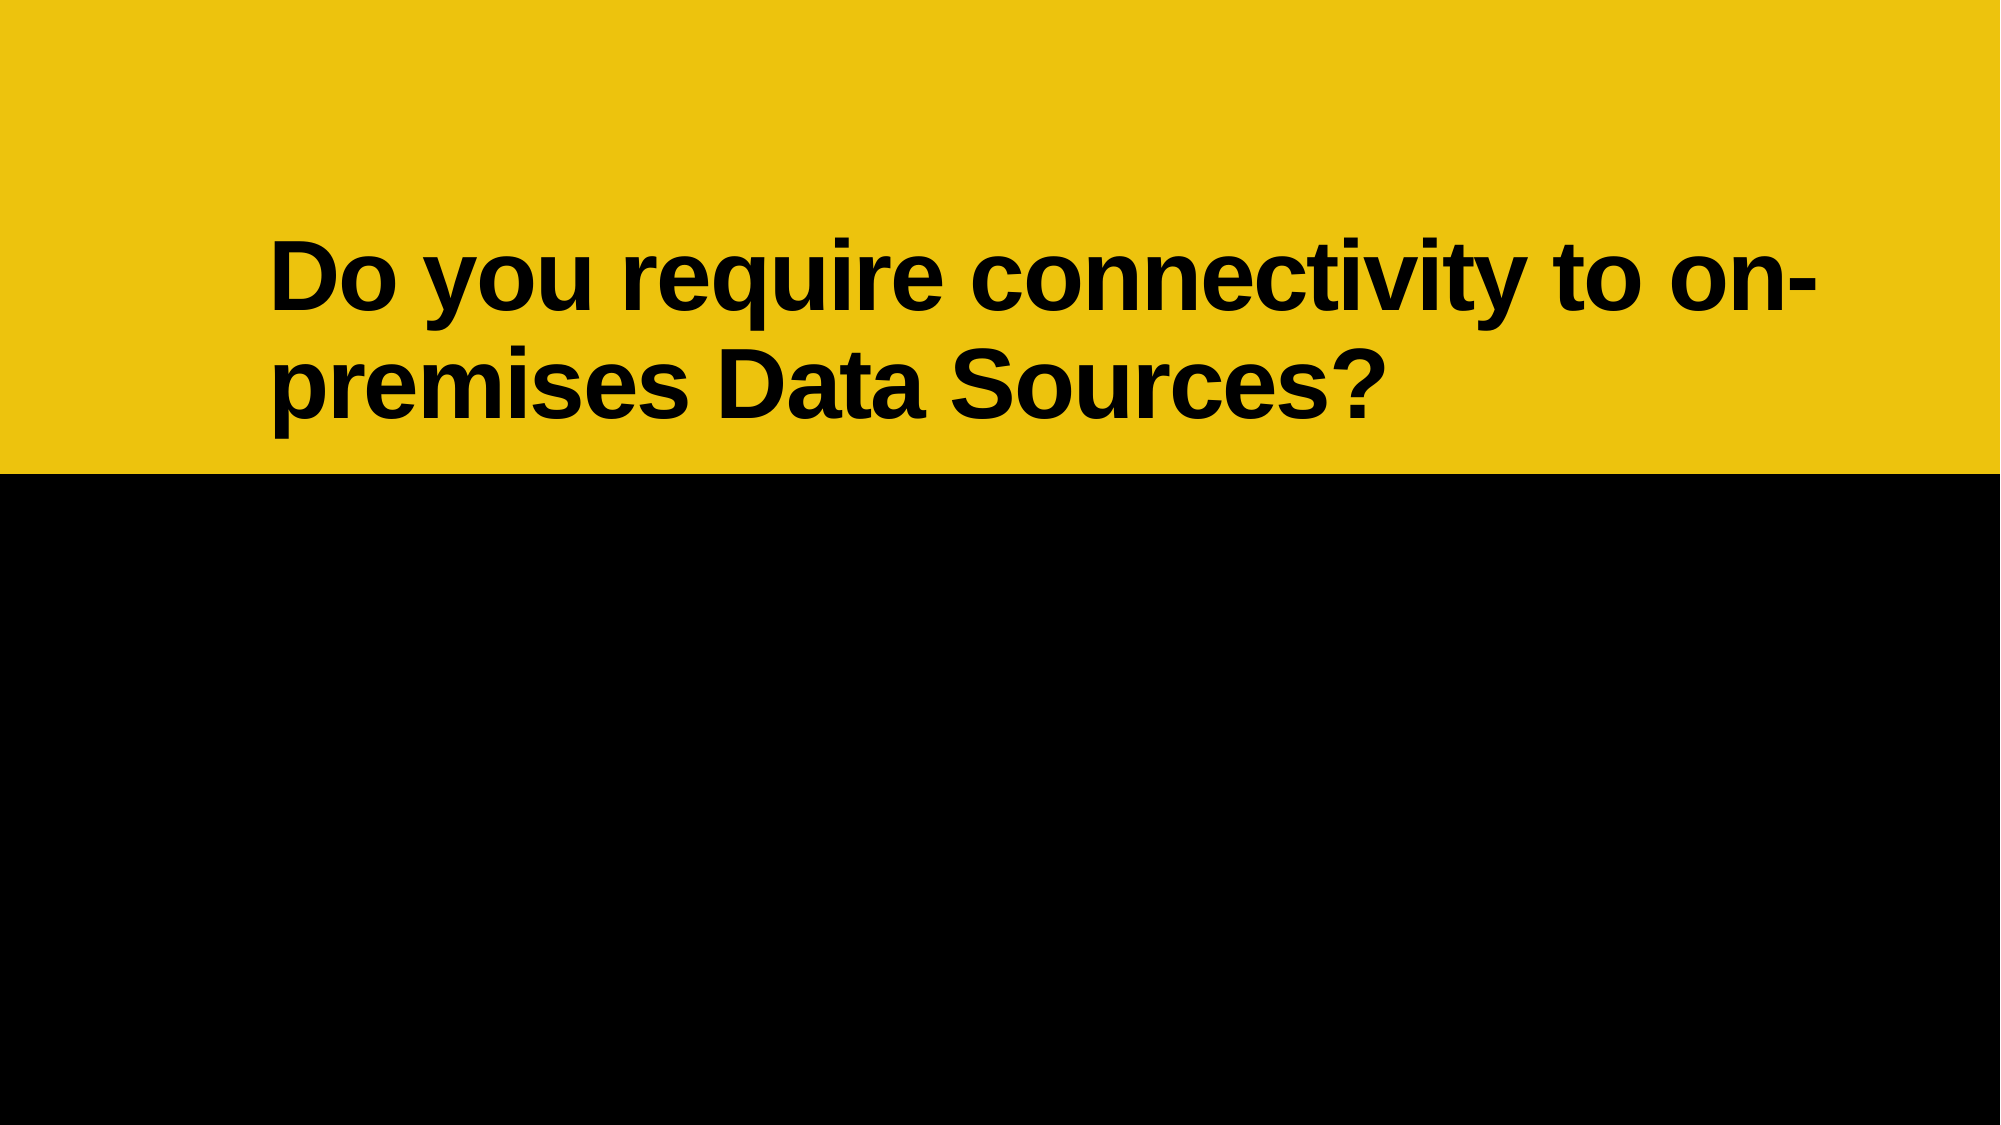

# Do you require connectivity to on-premises Data Sources?